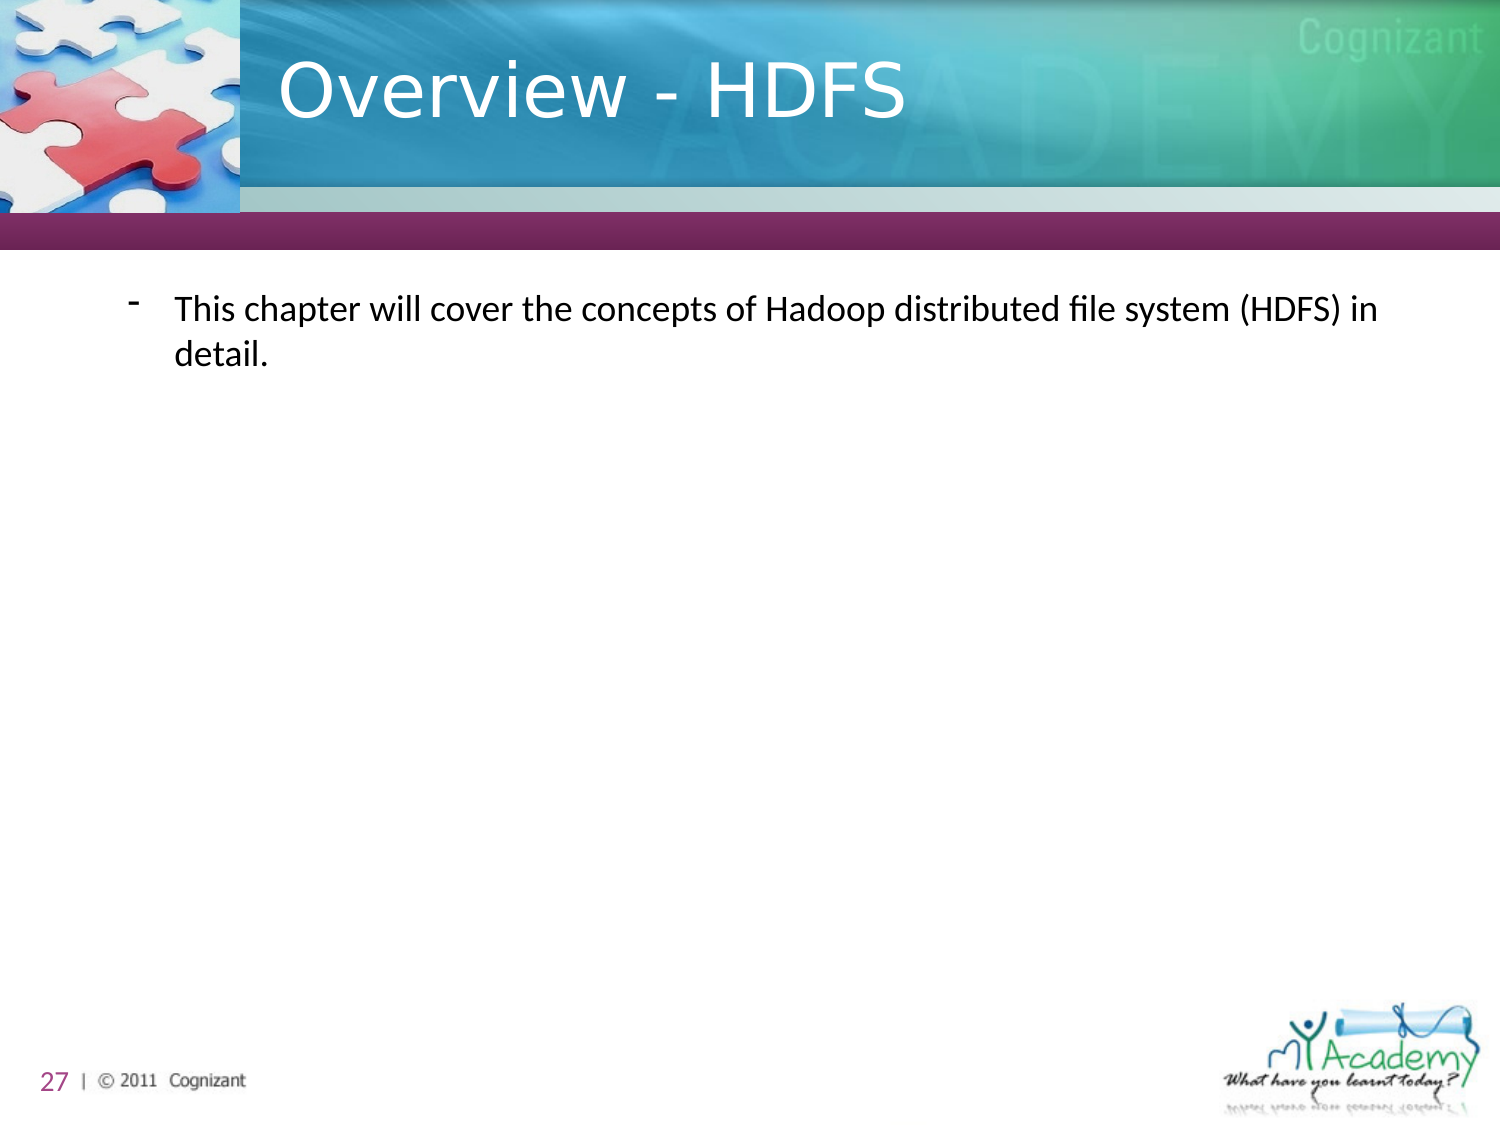

# Overview - HDFS
This chapter will cover the concepts of Hadoop distributed file system (HDFS) in detail.

27